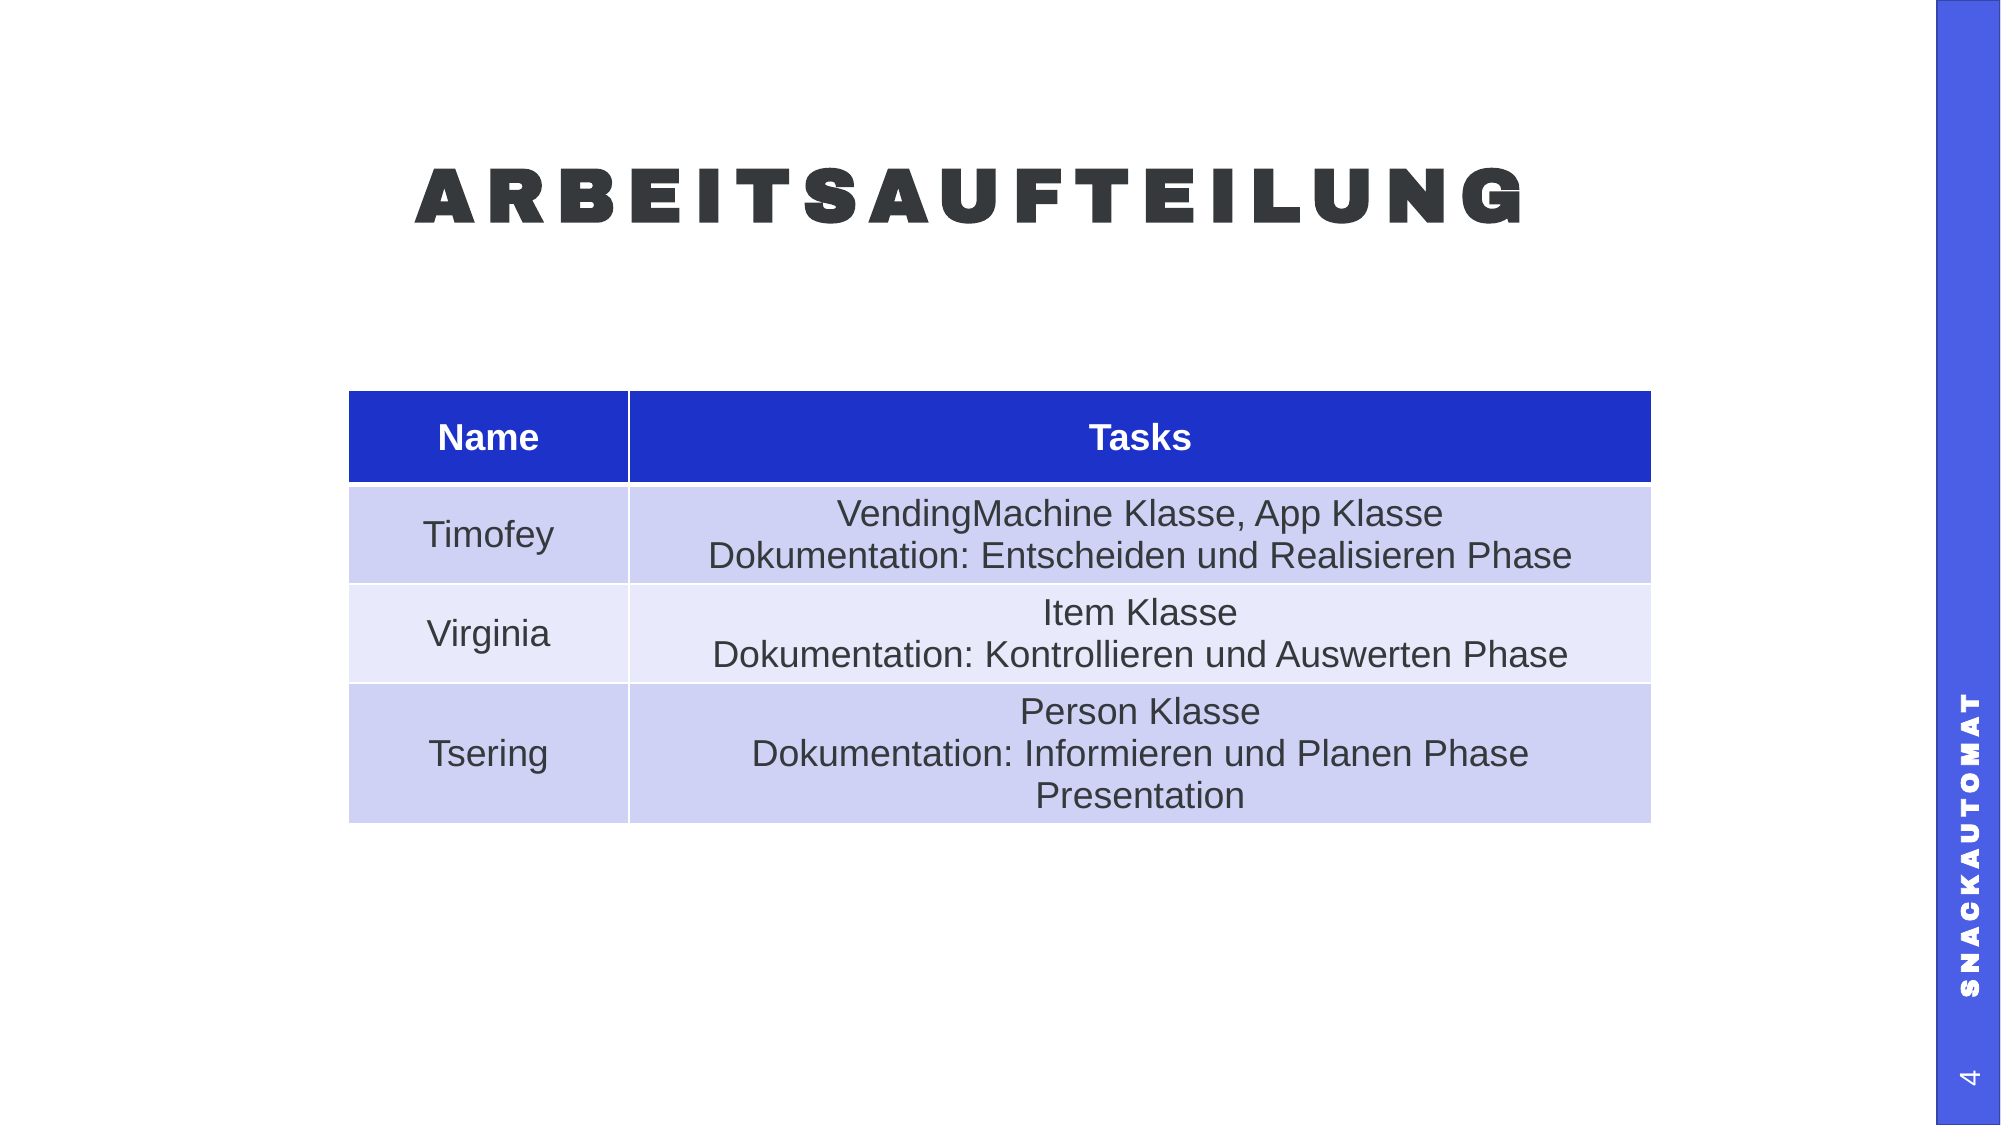

# Arbeitsaufteilung
| Name | Tasks |
| --- | --- |
| Timofey | VendingMachine Klasse, App Klasse Dokumentation: Entscheiden und Realisieren Phase |
| Virginia | Item Klasse Dokumentation: Kontrollieren und Auswerten Phase |
| Tsering | Person Klasse Dokumentation: Informieren und Planen Phase Presentation |
Snackautomat
4